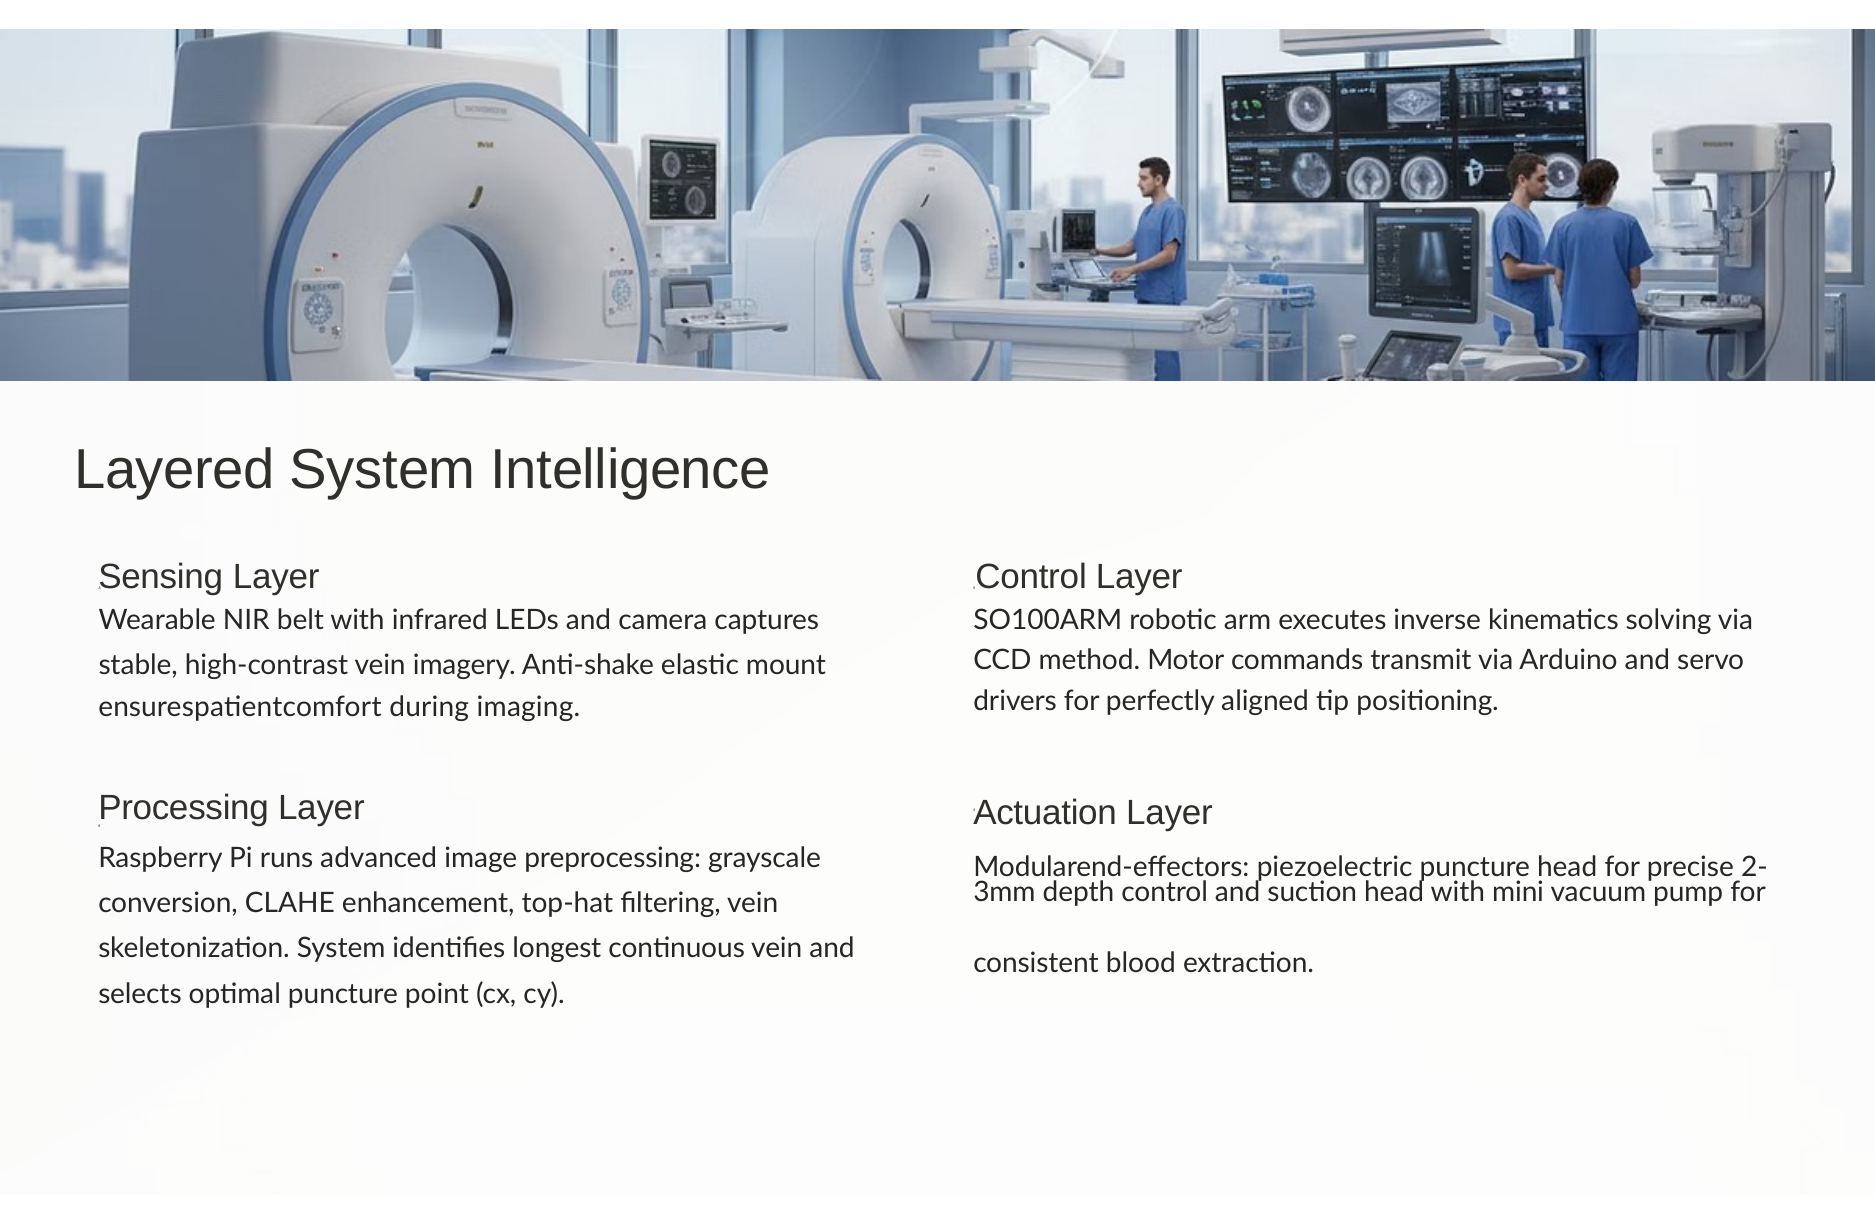

Layered System Intelligence
Sensing Layer
 Control Layer

ð
Wearable NIR belt with infrared LEDs and camera captures stable, high-contrast vein imagery. Anti-shake elastic mount
ñ
SO100ARM robotic arm executes inverse kinematics solving via
CCD method. Motor commands transmit via Arduino and servo

drivers for perfectly aligned tip positioning.
ensurespatientcomfort during imaging.

Processing Layer
Actuation Layer
ô
Modularend-effectors: piezoelectric puncture head for precise 2-
ñ
Raspberry Pi runs advanced image preprocessing: grayscale conversion, CLAHE enhancement, top-hat filtering, vein skeletonization. System identifies longest continuous vein and selects optimal puncture point (cx, cy).
3mm depth control and suction head with mini vacuum pump for
consistent blood extraction.